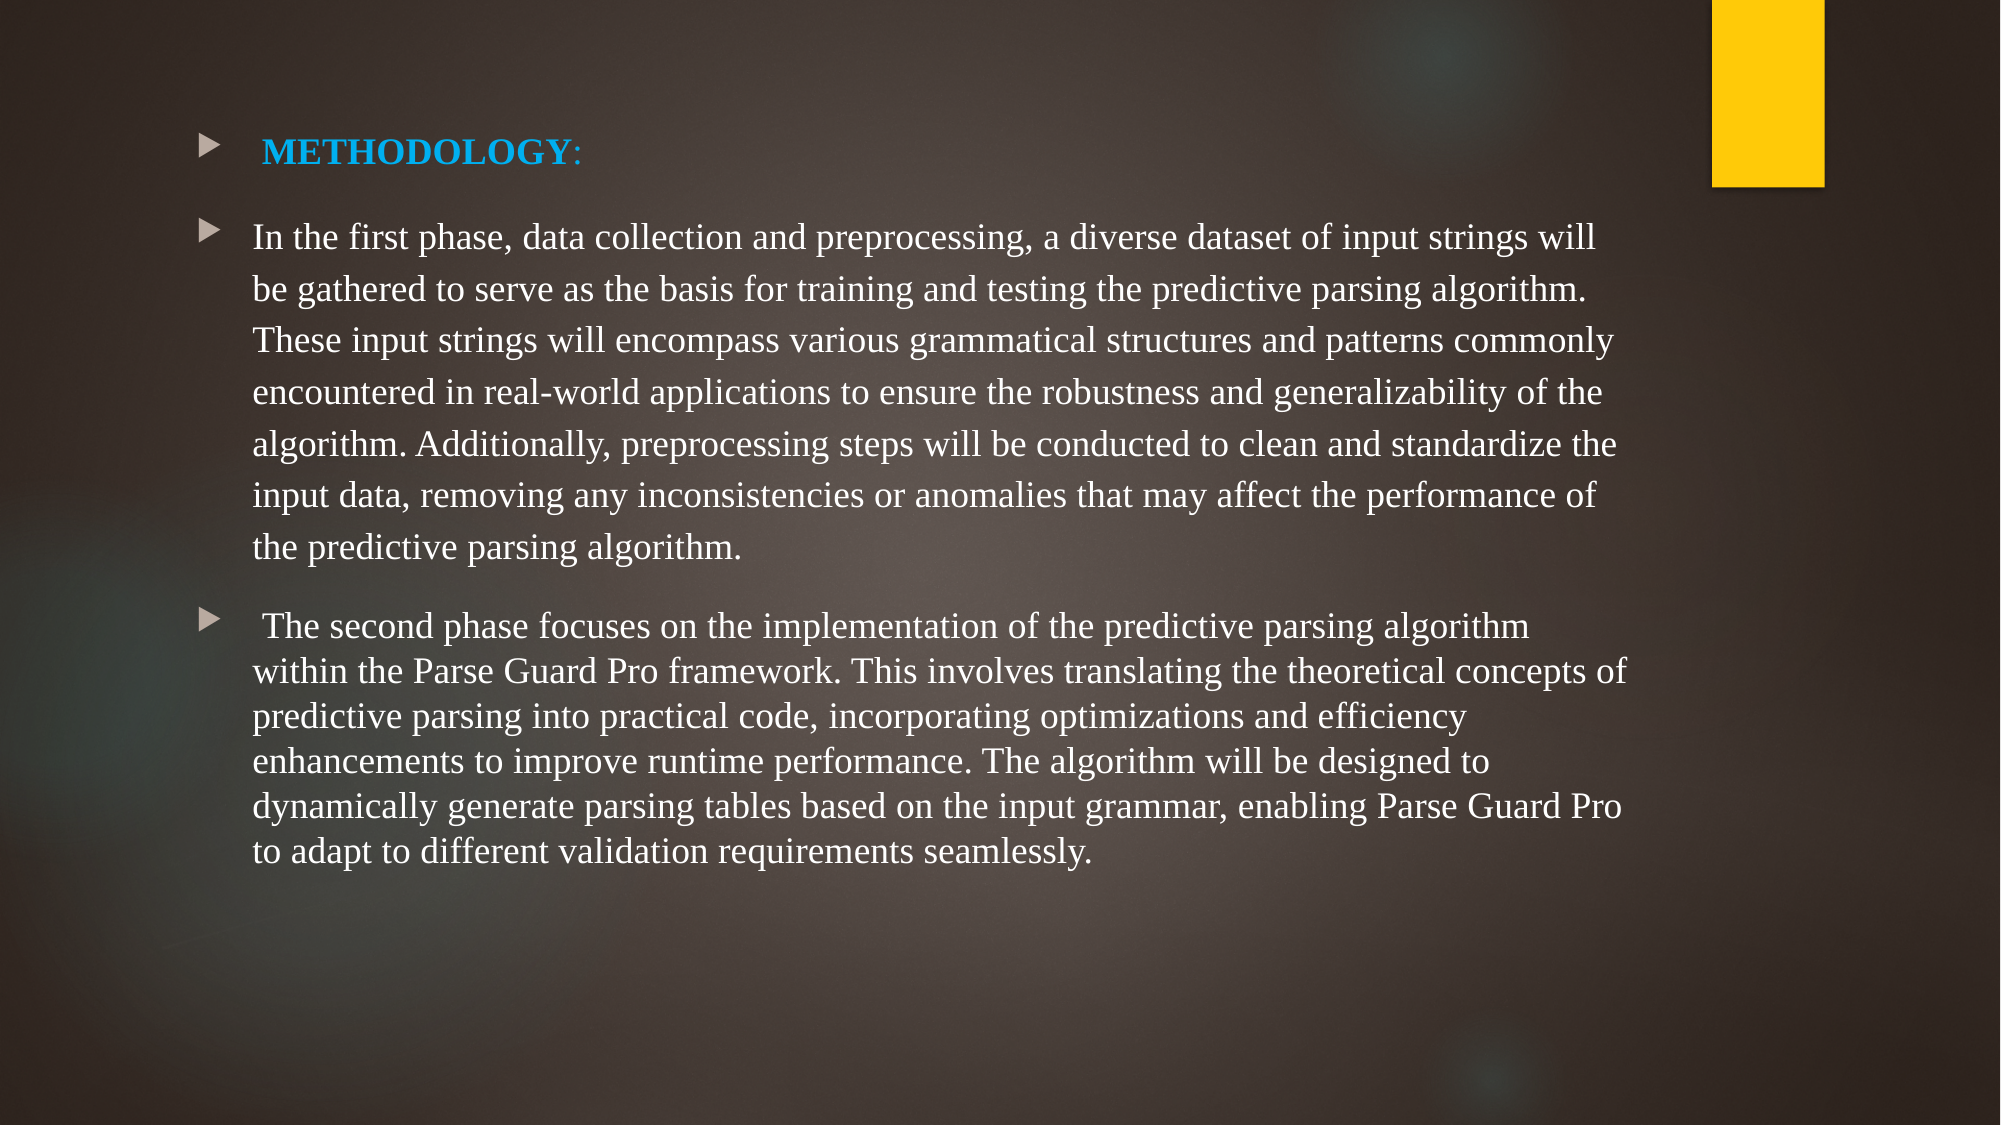

METHODOLOGY:
In the first phase, data collection and preprocessing, a diverse dataset of input strings will be gathered to serve as the basis for training and testing the predictive parsing algorithm. These input strings will encompass various grammatical structures and patterns commonly encountered in real-world applications to ensure the robustness and generalizability of the algorithm. Additionally, preprocessing steps will be conducted to clean and standardize the input data, removing any inconsistencies or anomalies that may affect the performance of the predictive parsing algorithm.
 The second phase focuses on the implementation of the predictive parsing algorithm within the Parse Guard Pro framework. This involves translating the theoretical concepts of predictive parsing into practical code, incorporating optimizations and efficiency enhancements to improve runtime performance. The algorithm will be designed to dynamically generate parsing tables based on the input grammar, enabling Parse Guard Pro to adapt to different validation requirements seamlessly.